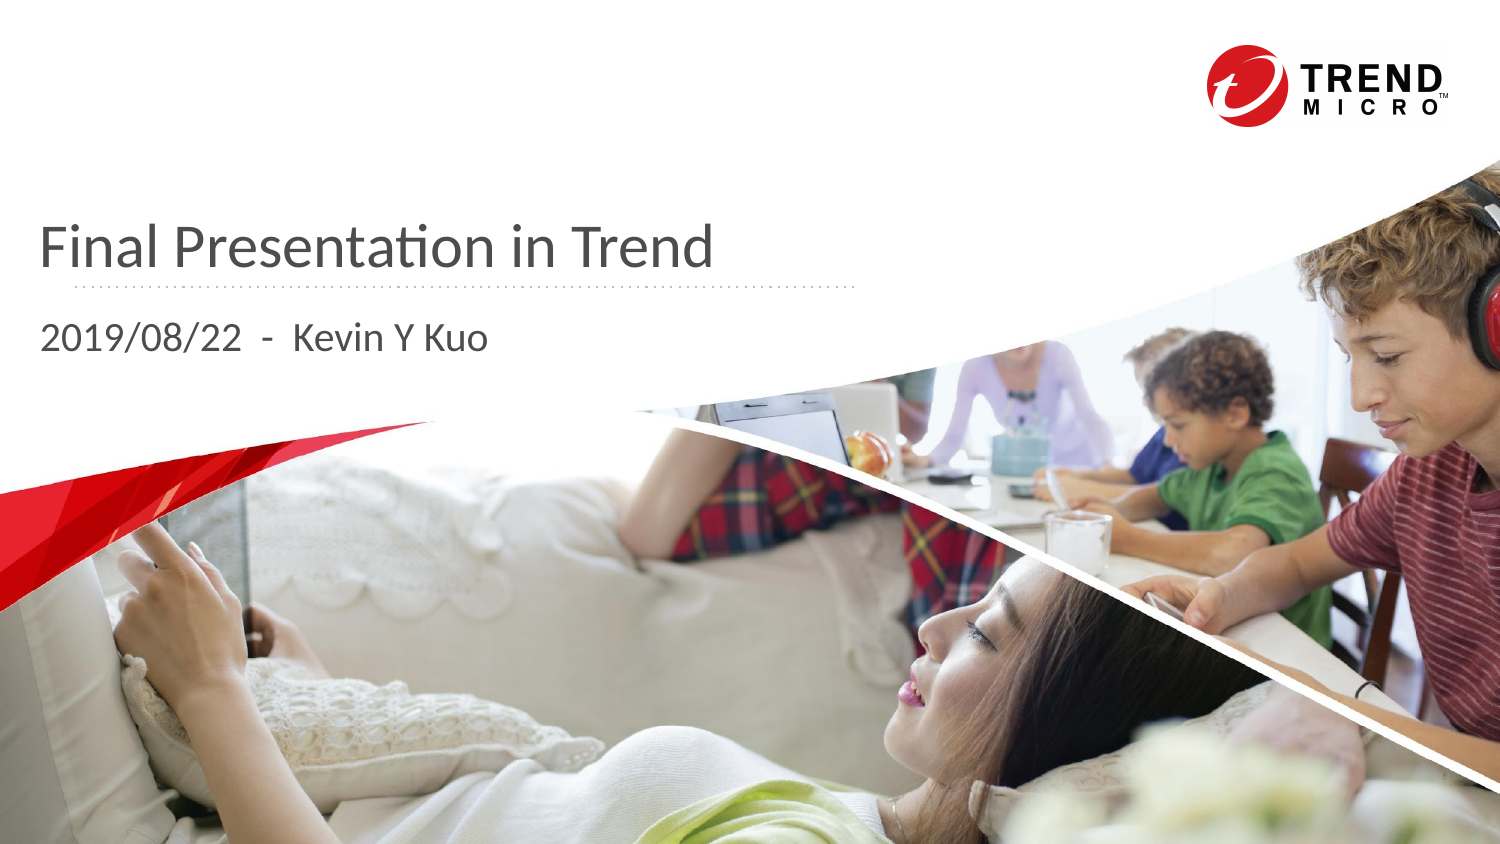

# Final Presentation in Trend
2019/08/22  -  Kevin Y Kuo